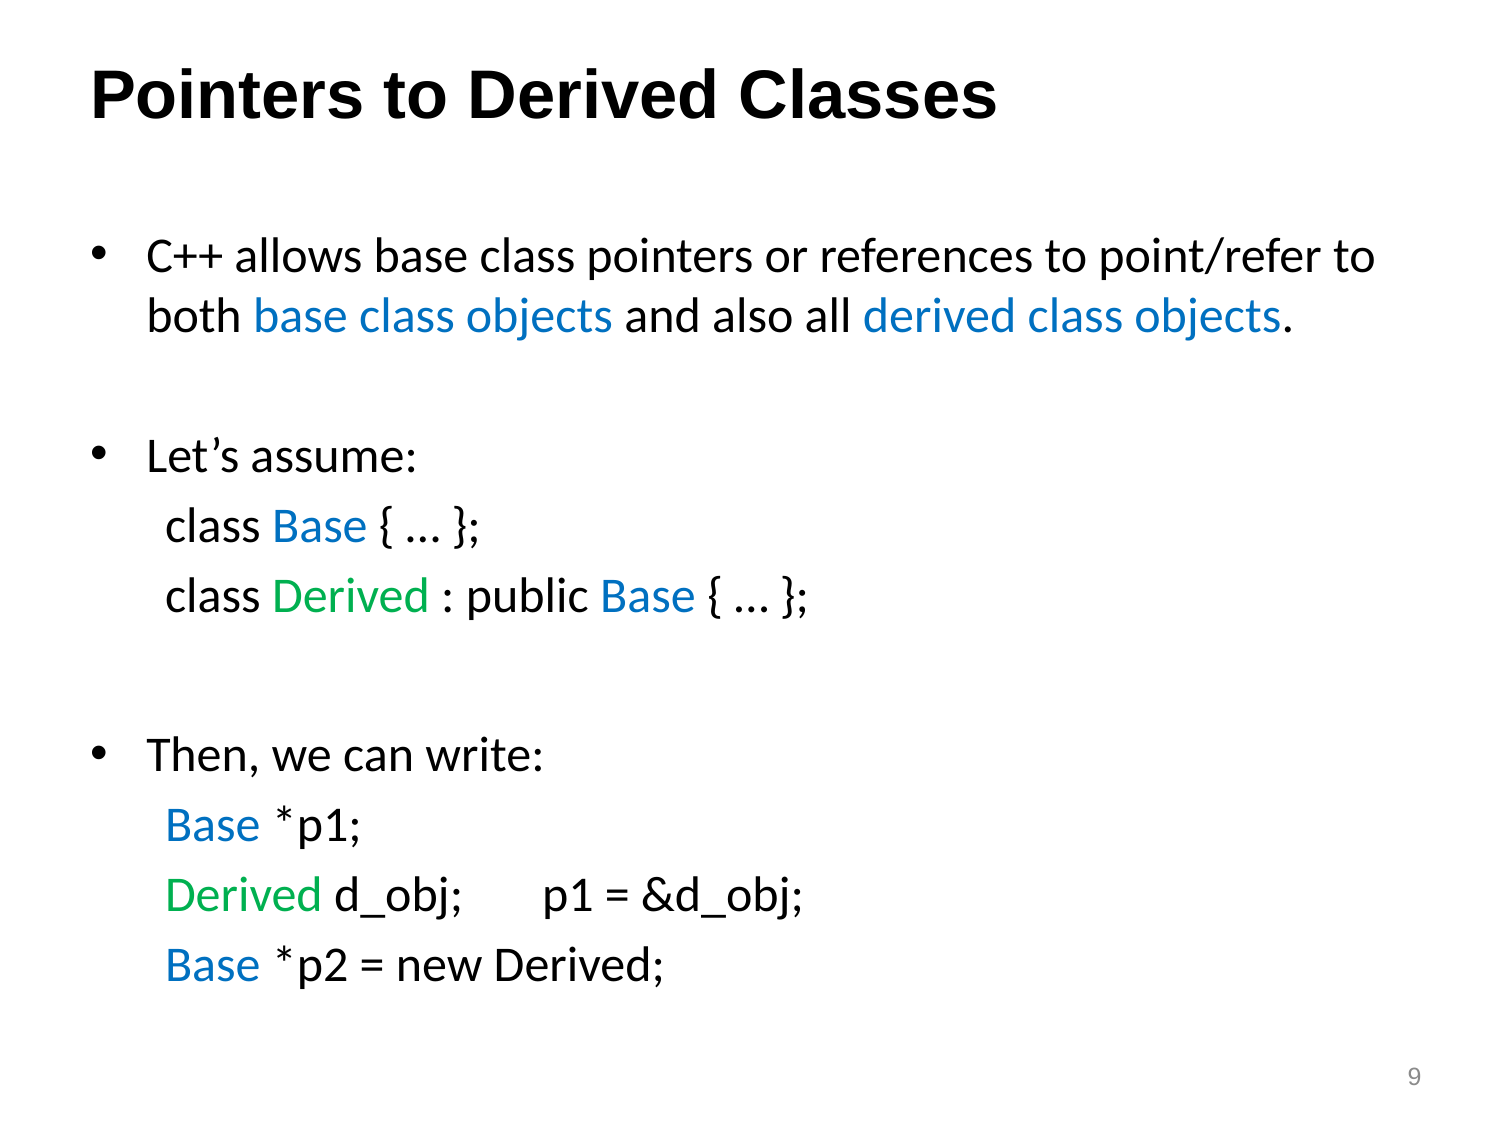

# Pointers to Derived Classes
C++ allows base class pointers or references to point/refer to both base class objects and also all derived class objects.

Let’s assume:
class Base { … };
class Derived : public Base { … };

Then, we can write:
Base *p1;
Derived d_obj;       p1 = &d_obj;
Base *p2 = new Derived;
9